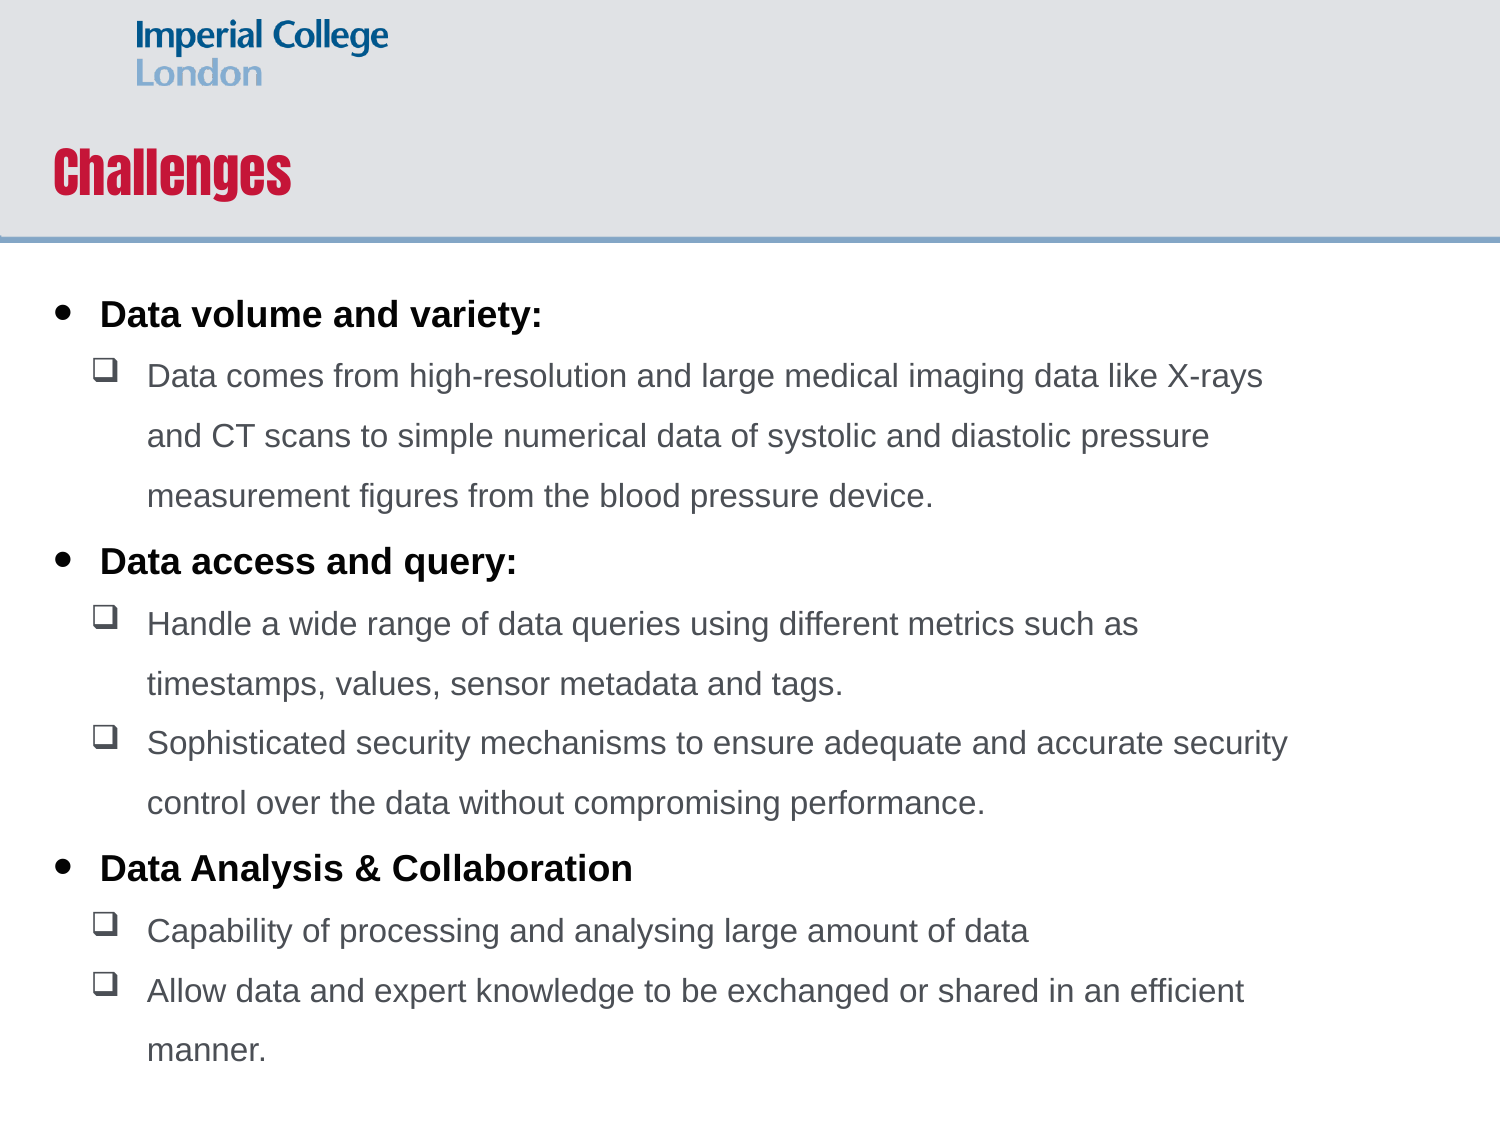

# Challenges
Data volume and variety:
Data comes from high-resolution and large medical imaging data like X-rays and CT scans to simple numerical data of systolic and diastolic pressure measurement figures from the blood pressure device.
Data access and query:
Handle a wide range of data queries using different metrics such as timestamps, values, sensor metadata and tags.
Sophisticated security mechanisms to ensure adequate and accurate security control over the data without compromising performance.
Data Analysis & Collaboration
Capability of processing and analysing large amount of data
Allow data and expert knowledge to be exchanged or shared in an efficient manner.